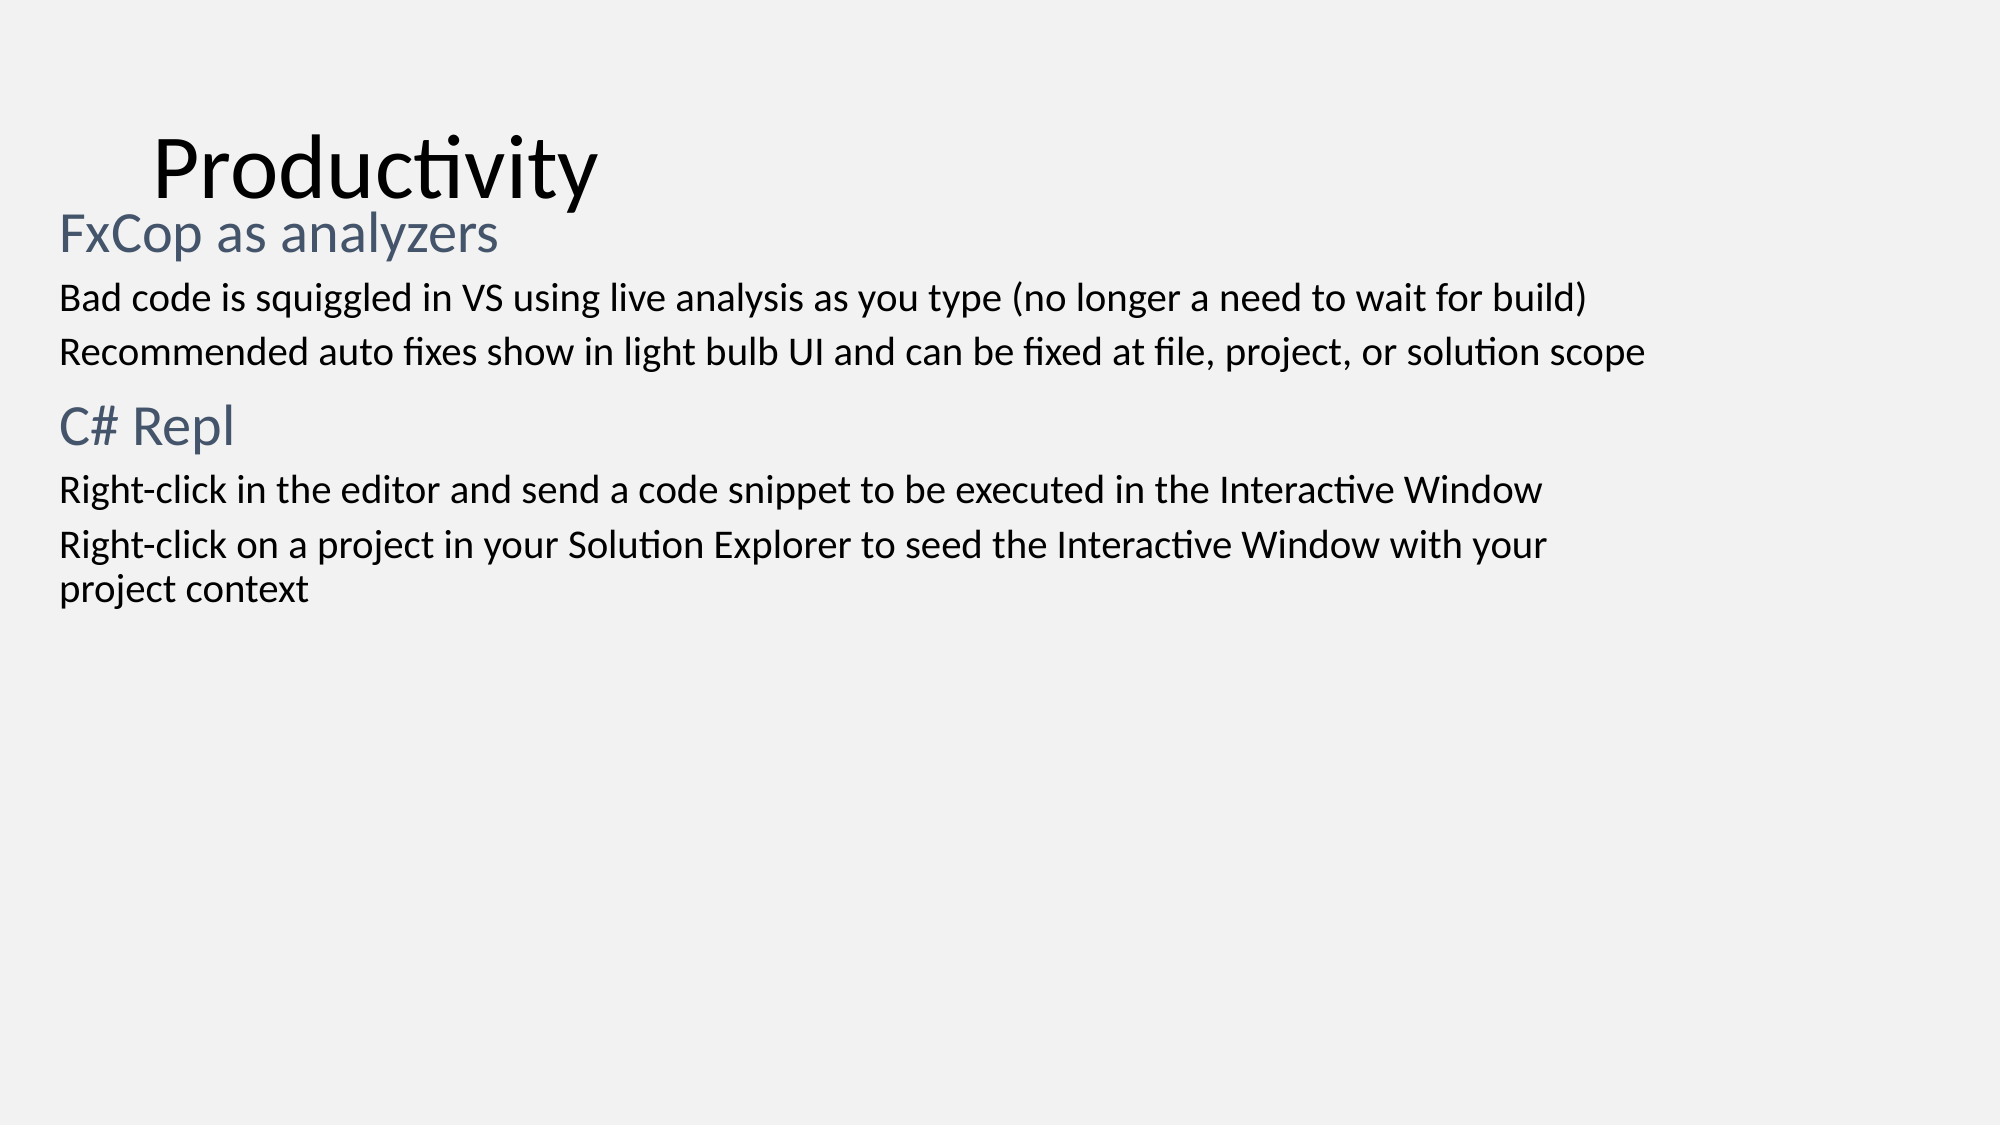

# Productivity
FxCop as analyzers
Bad code is squiggled in VS using live analysis as you type (no longer a need to wait for build)
Recommended auto fixes show in light bulb UI and can be fixed at file, project, or solution scope
C# Repl
Right-click in the editor and send a code snippet to be executed in the Interactive Window
Right-click on a project in your Solution Explorer to seed the Interactive Window with your
project context